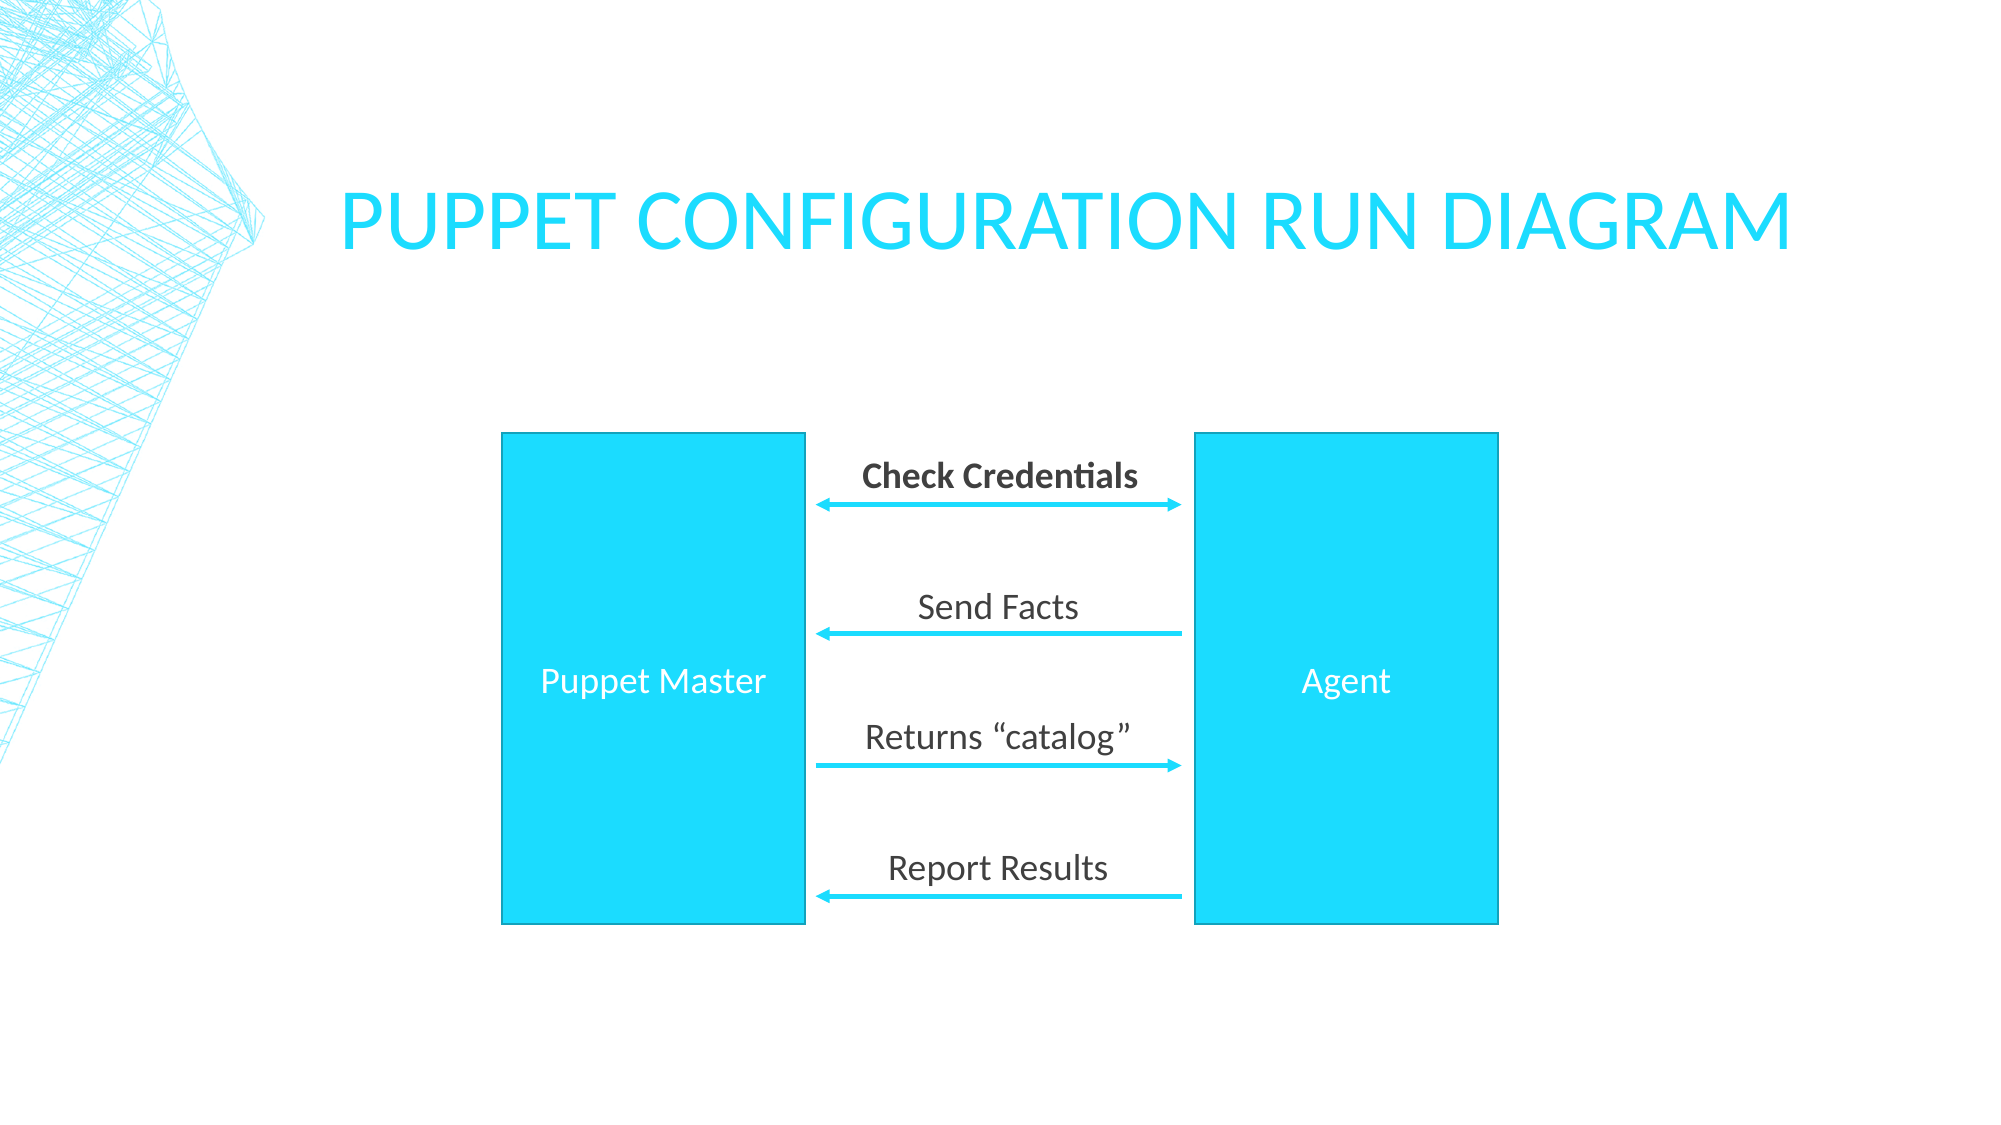

# Puppet Configuration Run Diagram
Agent
Puppet Master
Check Credentials
Send Facts
Returns “catalog”
Report Results